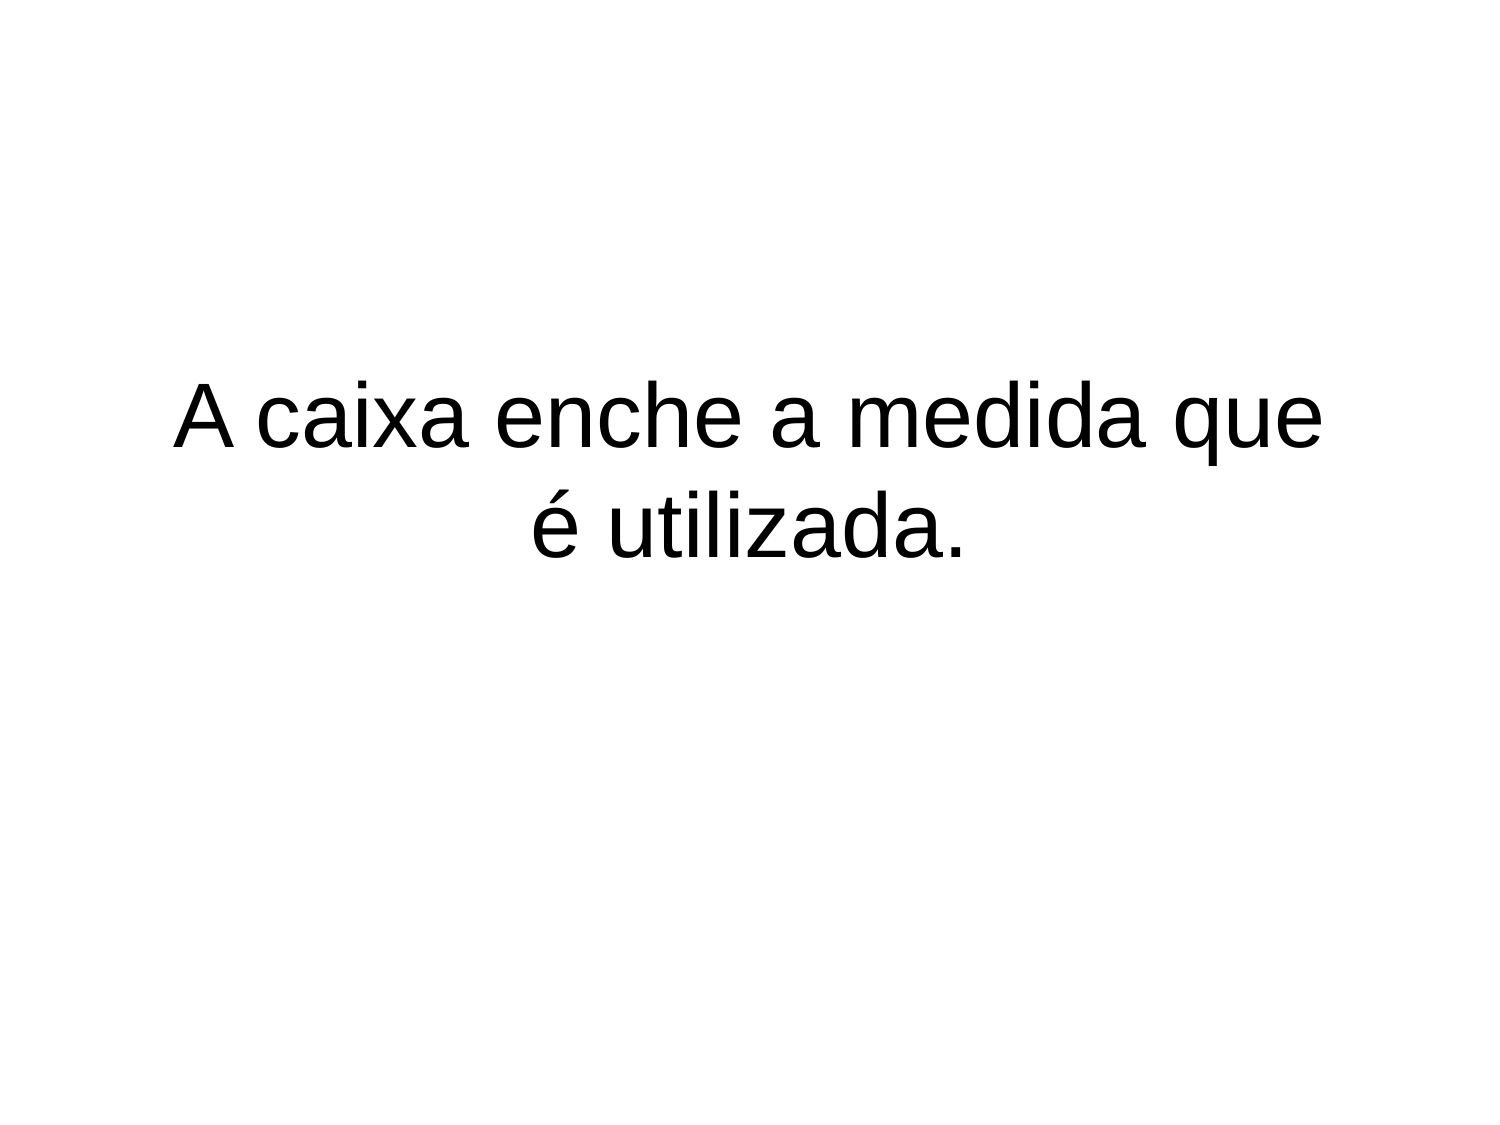

A caixa enche a medida que é utilizada.